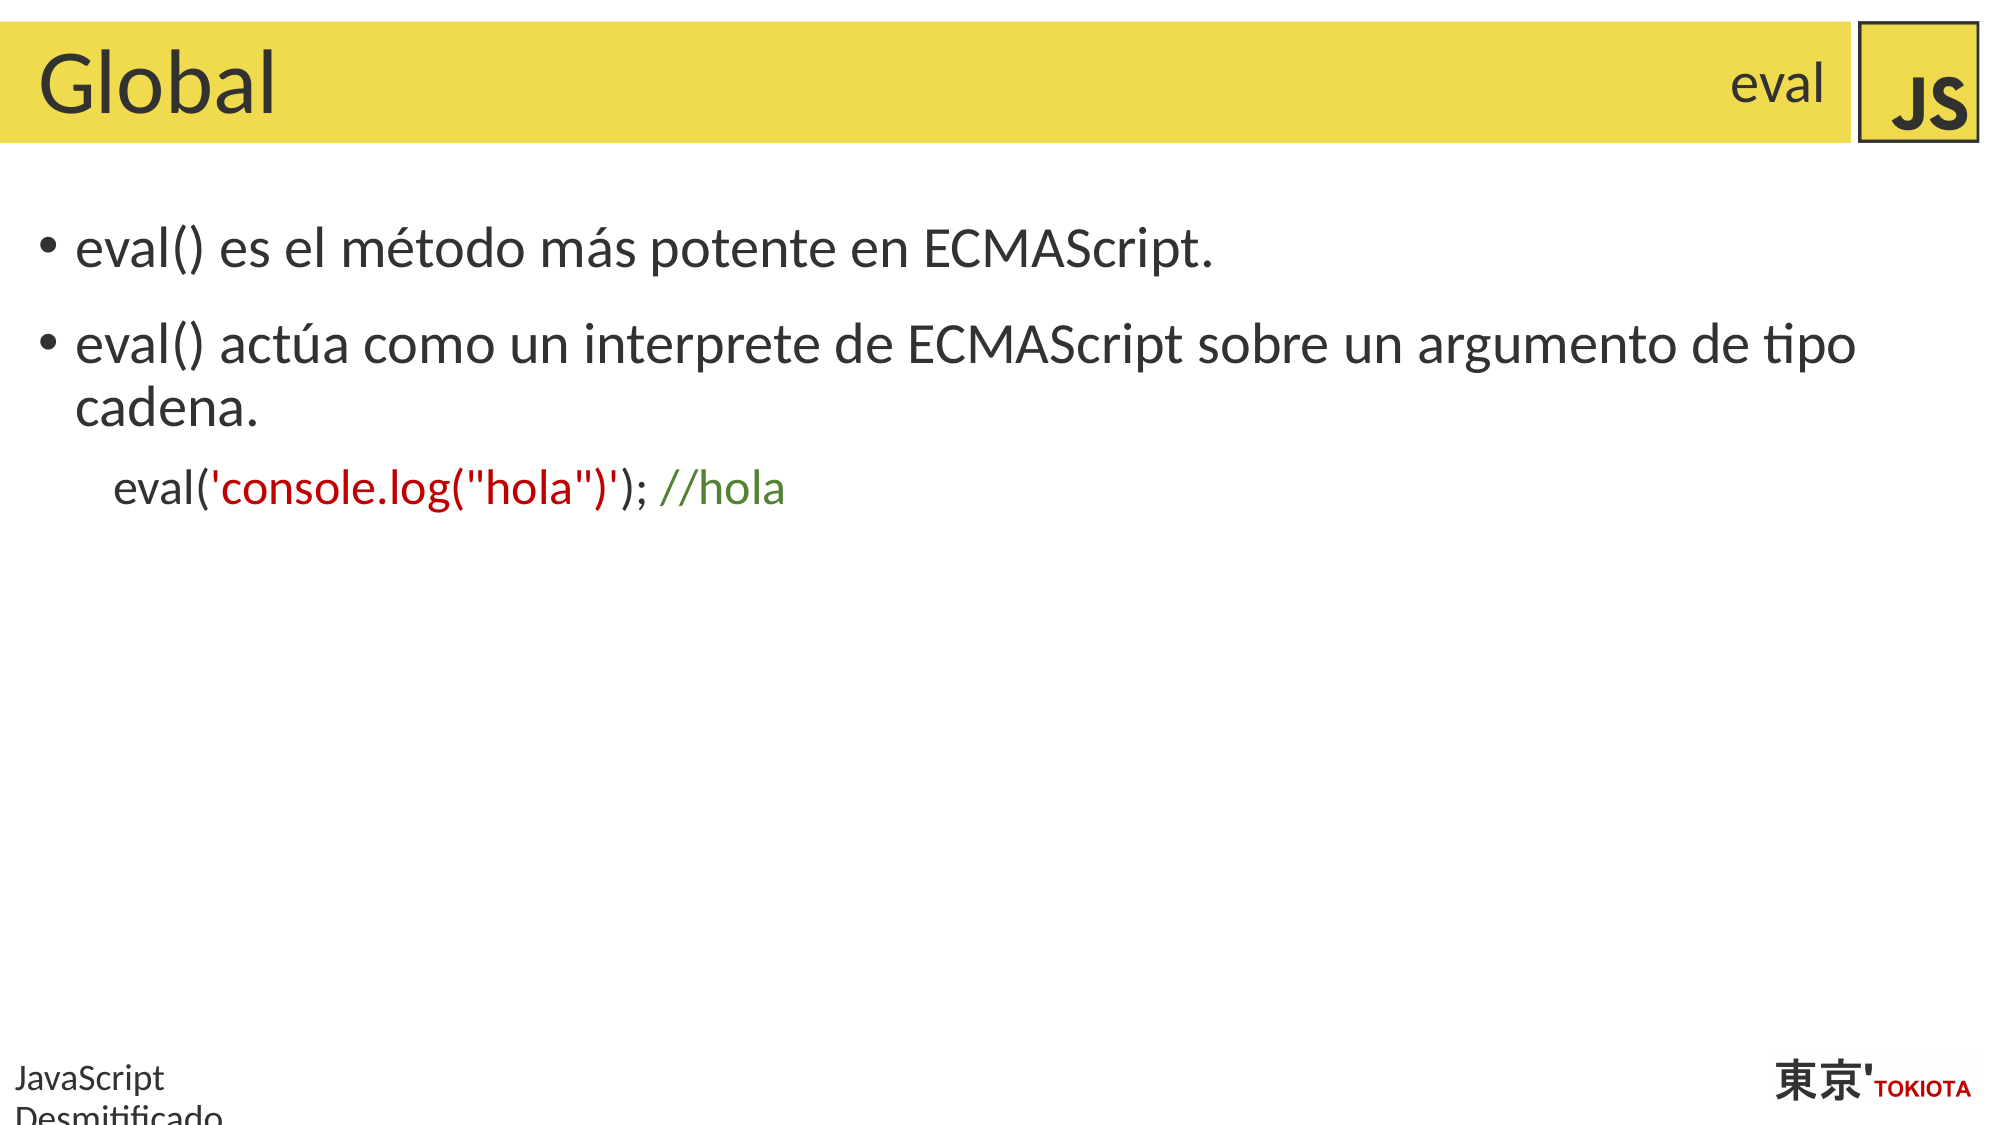

# Global
eval
eval() es el método más potente en ECMAScript.
eval() actúa como un interprete de ECMAScript sobre un argumento de tipo cadena.
eval('console.log("hola")'); //hola